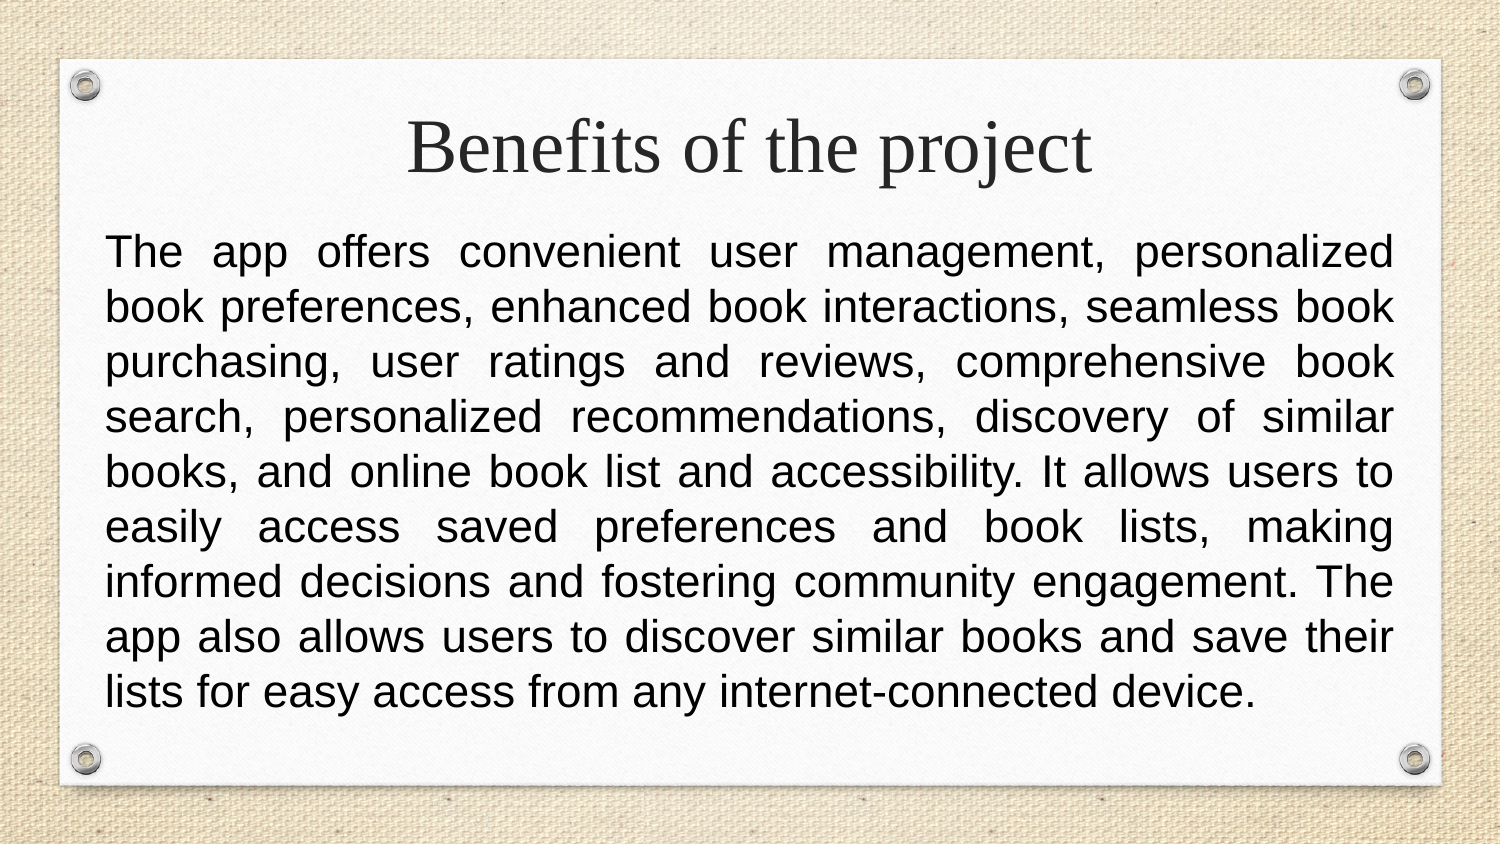

Benefits of the project
The app offers convenient user management, personalized book preferences, enhanced book interactions, seamless book purchasing, user ratings and reviews, comprehensive book search, personalized recommendations, discovery of similar books, and online book list and accessibility. It allows users to easily access saved preferences and book lists, making informed decisions and fostering community engagement. The app also allows users to discover similar books and save their lists for easy access from any internet-connected device.